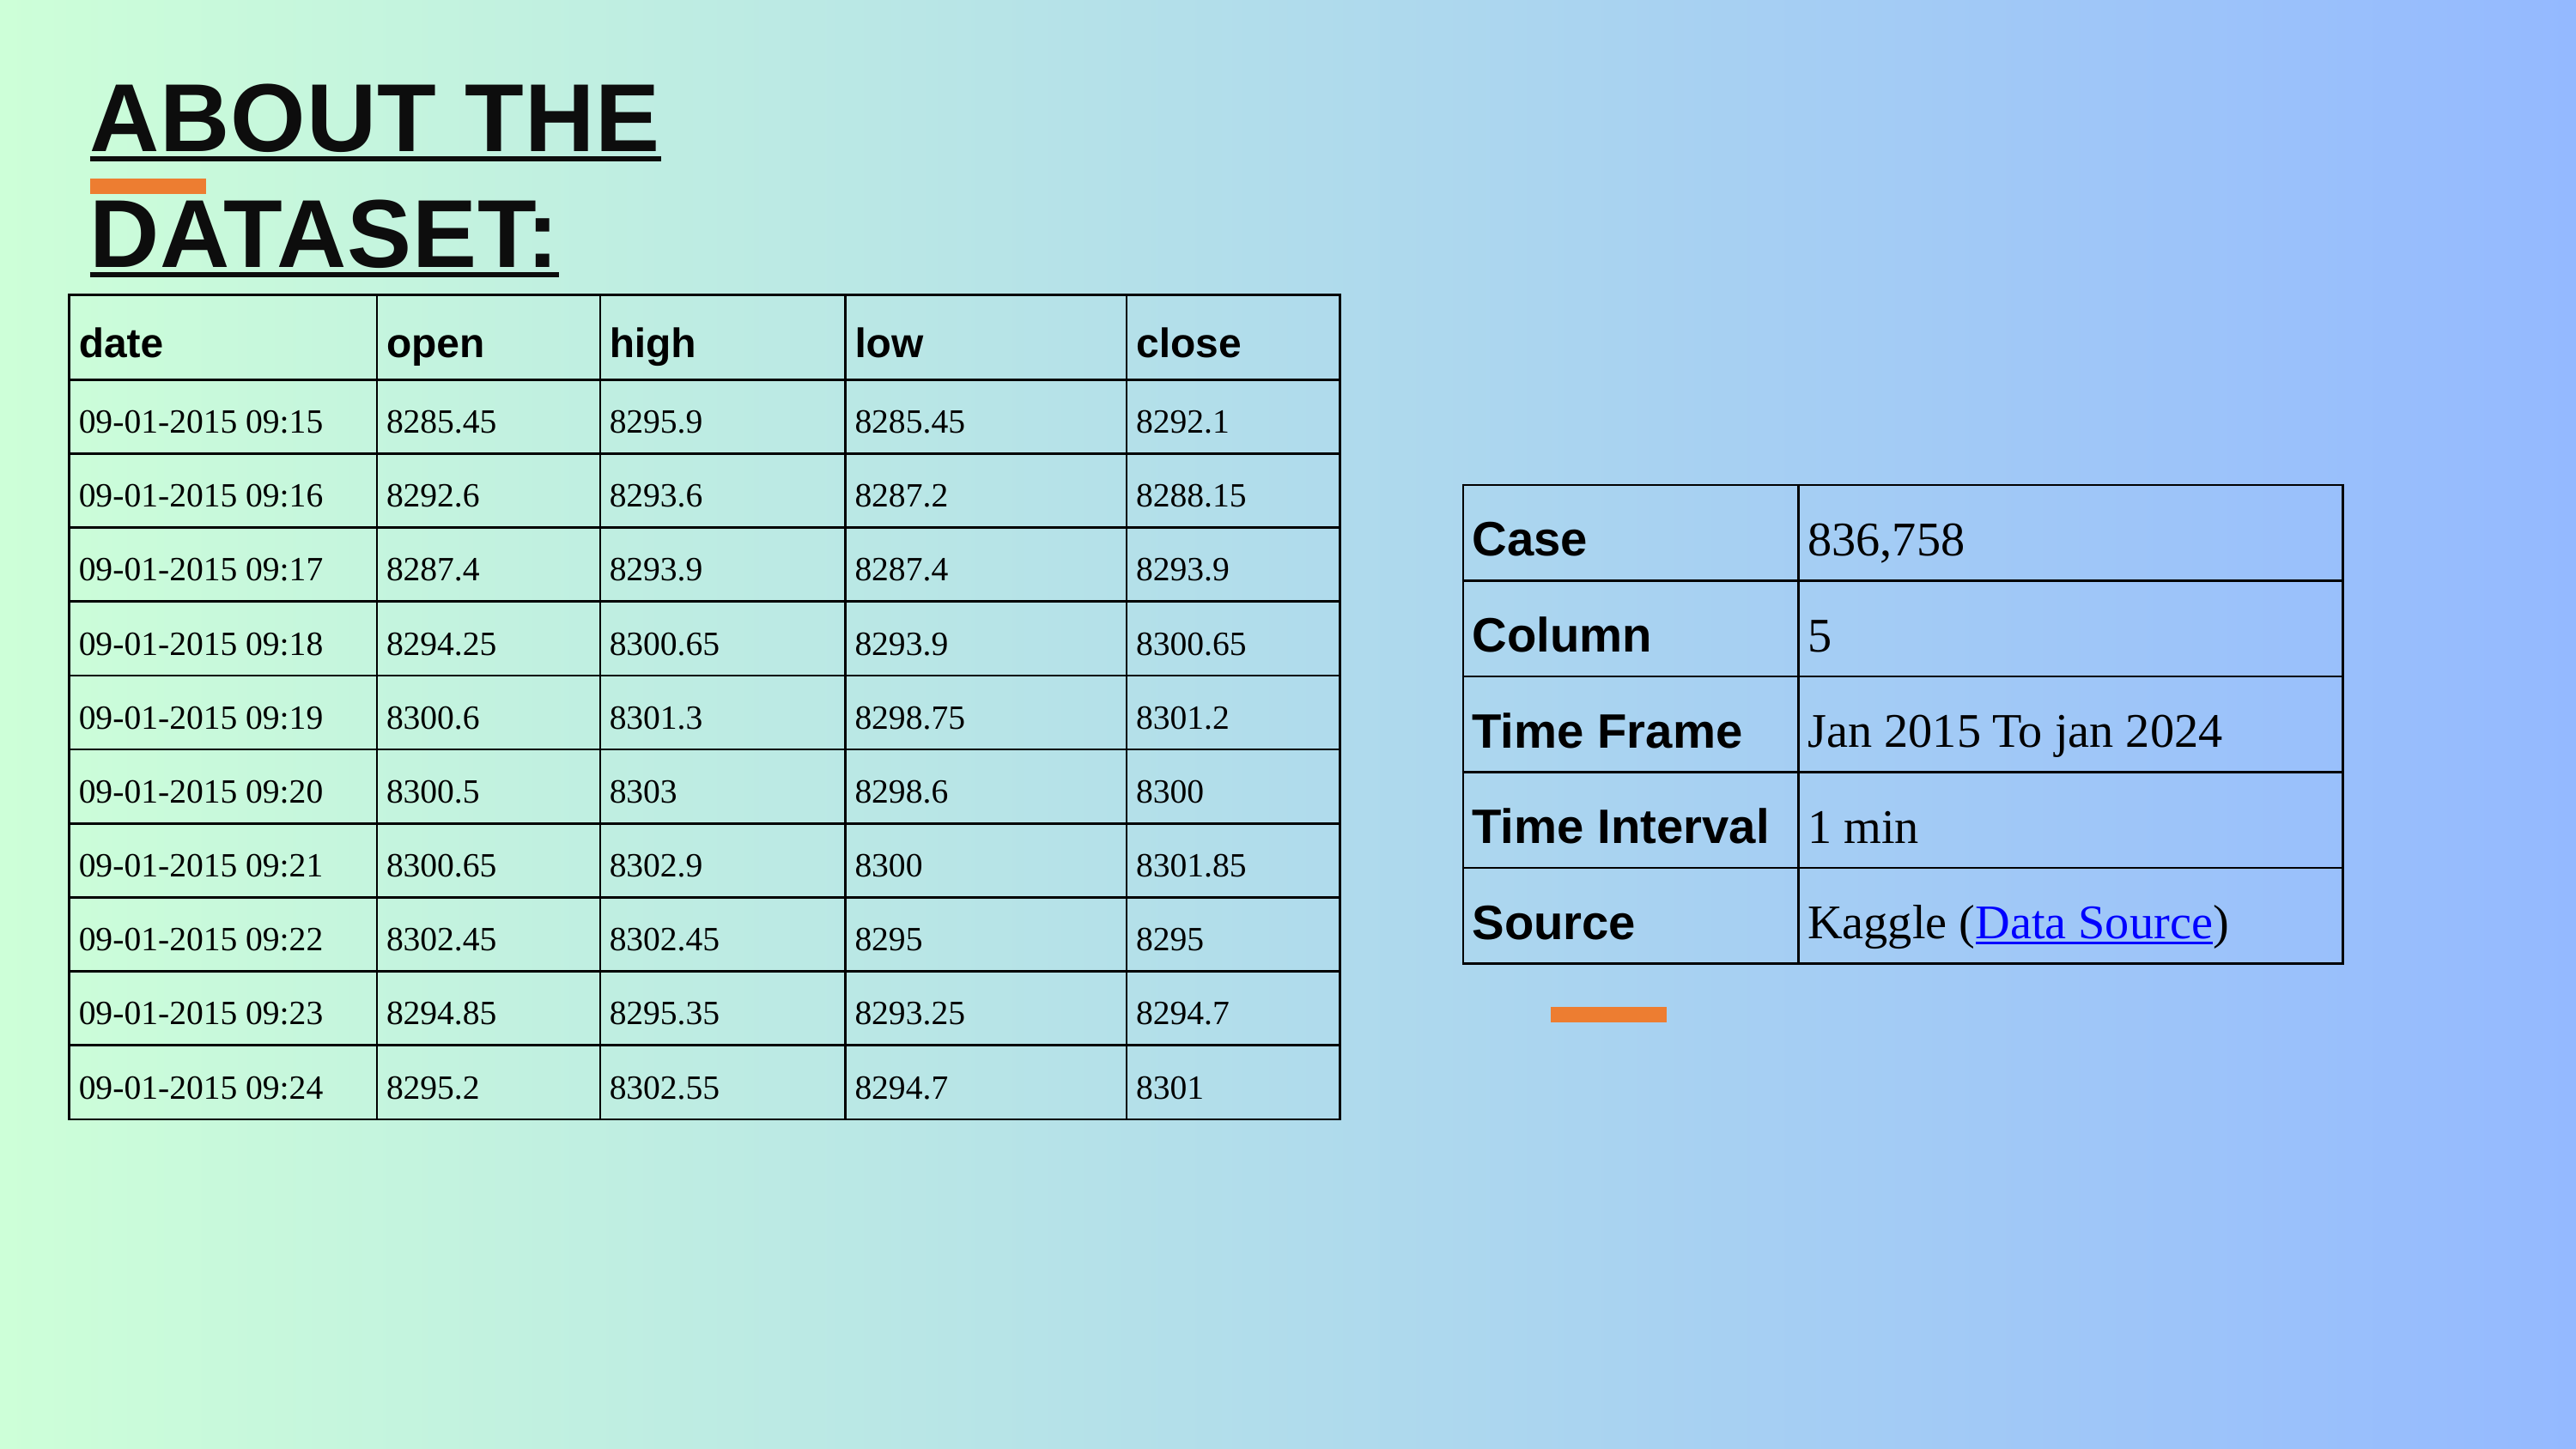

ABOUT THE DATASET:

| date | open | high | low | close |
| --- | --- | --- | --- | --- |
| 09-01-2015 09:15 | 8285.45 | 8295.9 | 8285.45 | 8292.1 |
| 09-01-2015 09:16 | 8292.6 | 8293.6 | 8287.2 | 8288.15 |
| 09-01-2015 09:17 | 8287.4 | 8293.9 | 8287.4 | 8293.9 |
| 09-01-2015 09:18 | 8294.25 | 8300.65 | 8293.9 | 8300.65 |
| 09-01-2015 09:19 | 8300.6 | 8301.3 | 8298.75 | 8301.2 |
| 09-01-2015 09:20 | 8300.5 | 8303 | 8298.6 | 8300 |
| 09-01-2015 09:21 | 8300.65 | 8302.9 | 8300 | 8301.85 |
| 09-01-2015 09:22 | 8302.45 | 8302.45 | 8295 | 8295 |
| 09-01-2015 09:23 | 8294.85 | 8295.35 | 8293.25 | 8294.7 |
| 09-01-2015 09:24 | 8295.2 | 8302.55 | 8294.7 | 8301 |
| Case | 836,758 |
| --- | --- |
| Column | 5 |
| Time Frame | Jan 2015 To jan 2024 |
| Time Interval | 1 min |
| Source | Kaggle (Data Source) |